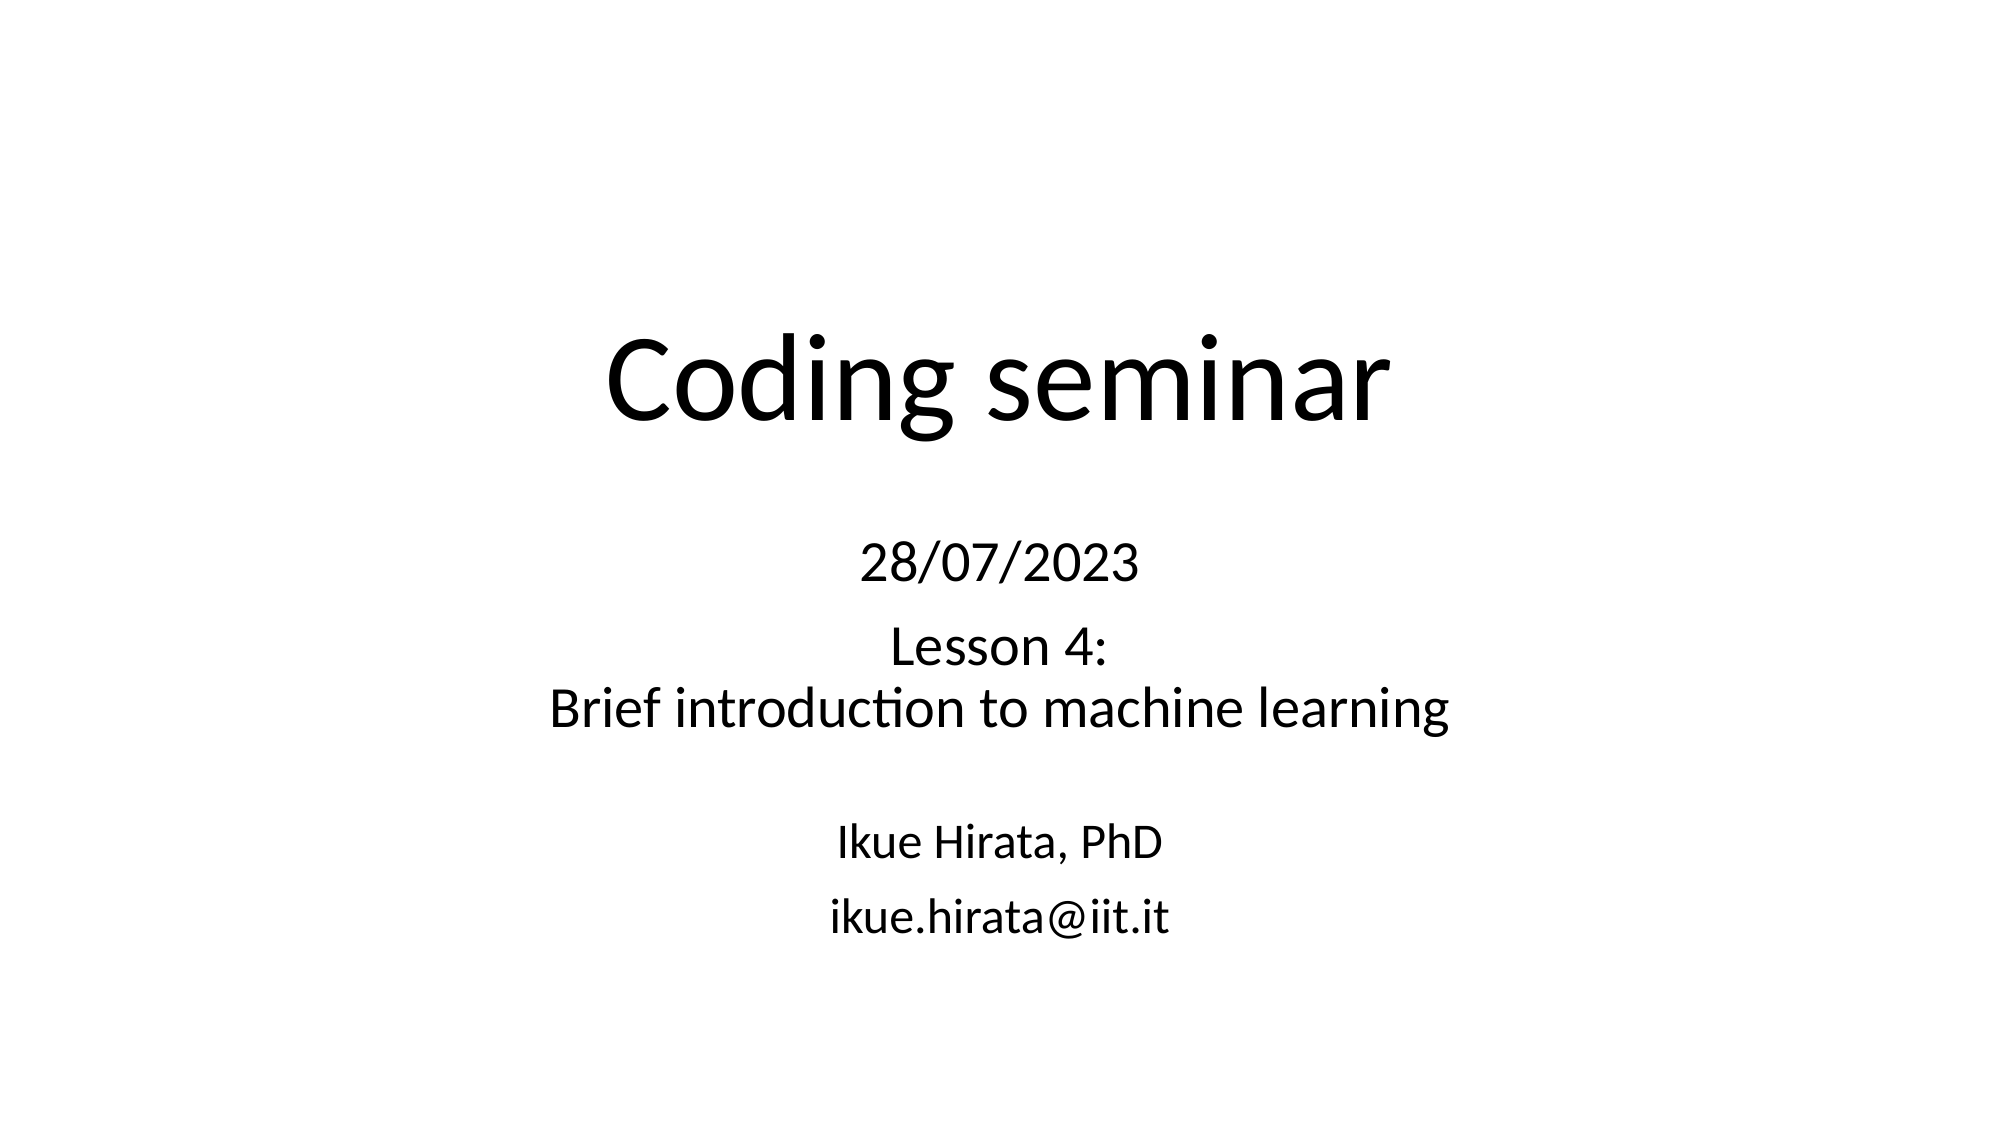

# Coding seminar
28/07/2023
Lesson 4:
Brief introduction to machine learning
Ikue Hirata, PhD
ikue.hirata@iit.it